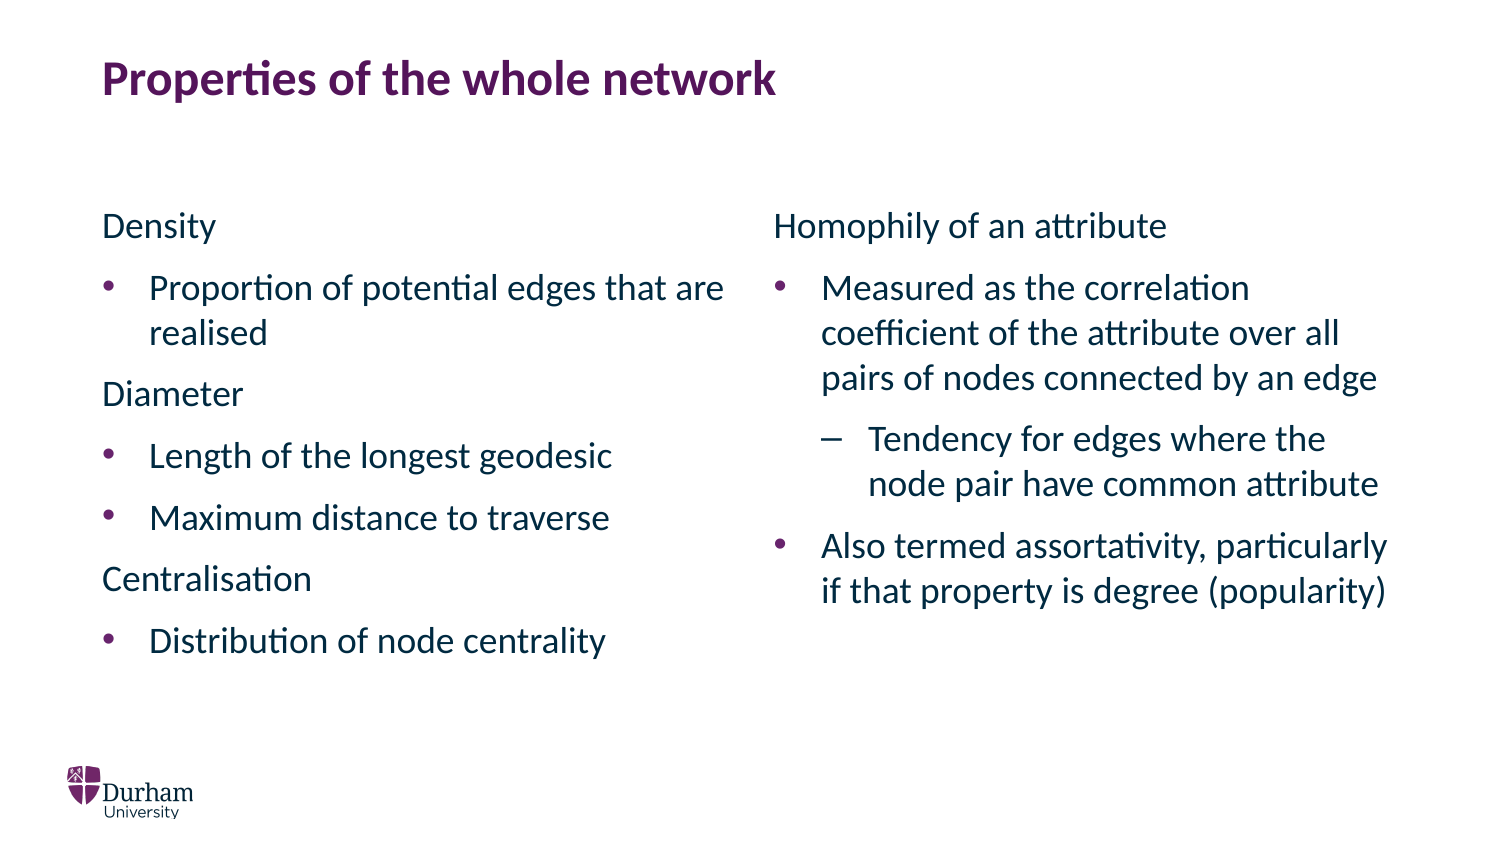

# Properties of the whole network
Density
Proportion of potential edges that are realised
Diameter
Length of the longest geodesic
Maximum distance to traverse
Centralisation
Distribution of node centrality
Homophily of an attribute
Measured as the correlation coefficient of the attribute over all pairs of nodes connected by an edge
Tendency for edges where the node pair have common attribute
Also termed assortativity, particularly if that property is degree (popularity)